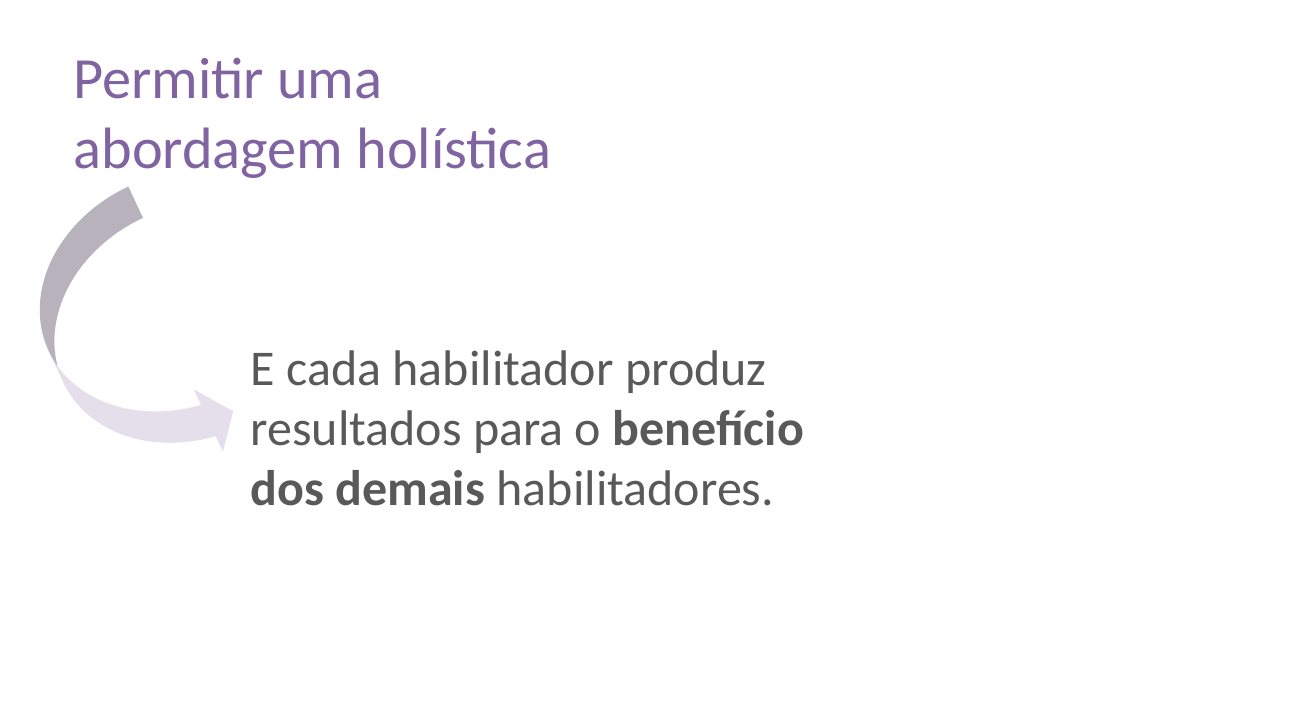

Permitir uma abordagem holística

E cada habilitador produz resultados para o benefício dos demais habilitadores.